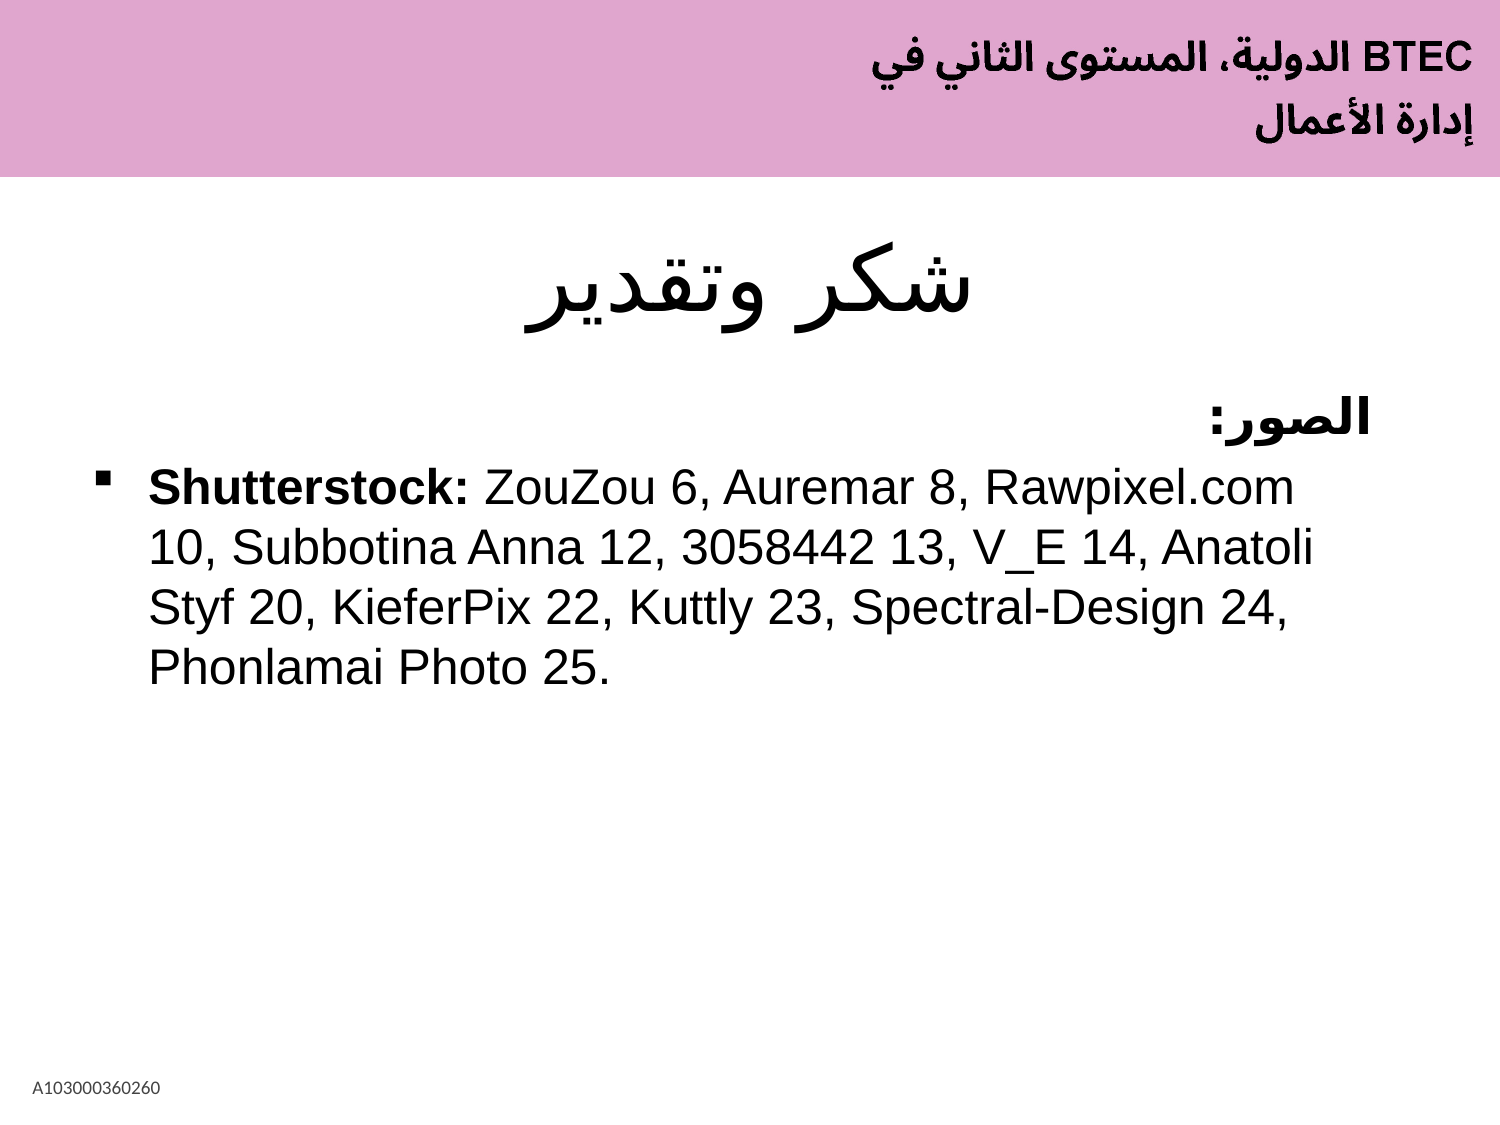

# شكر وتقدير
الصور:
Shutterstock: ZouZou 6, Auremar 8, Rawpixel.com 10, Subbotina Anna 12, 3058442 13, V_E 14, Anatoli Styf 20, KieferPix 22, Kuttly 23, Spectral-Design 24, Phonlamai Photo 25.

A103000360260